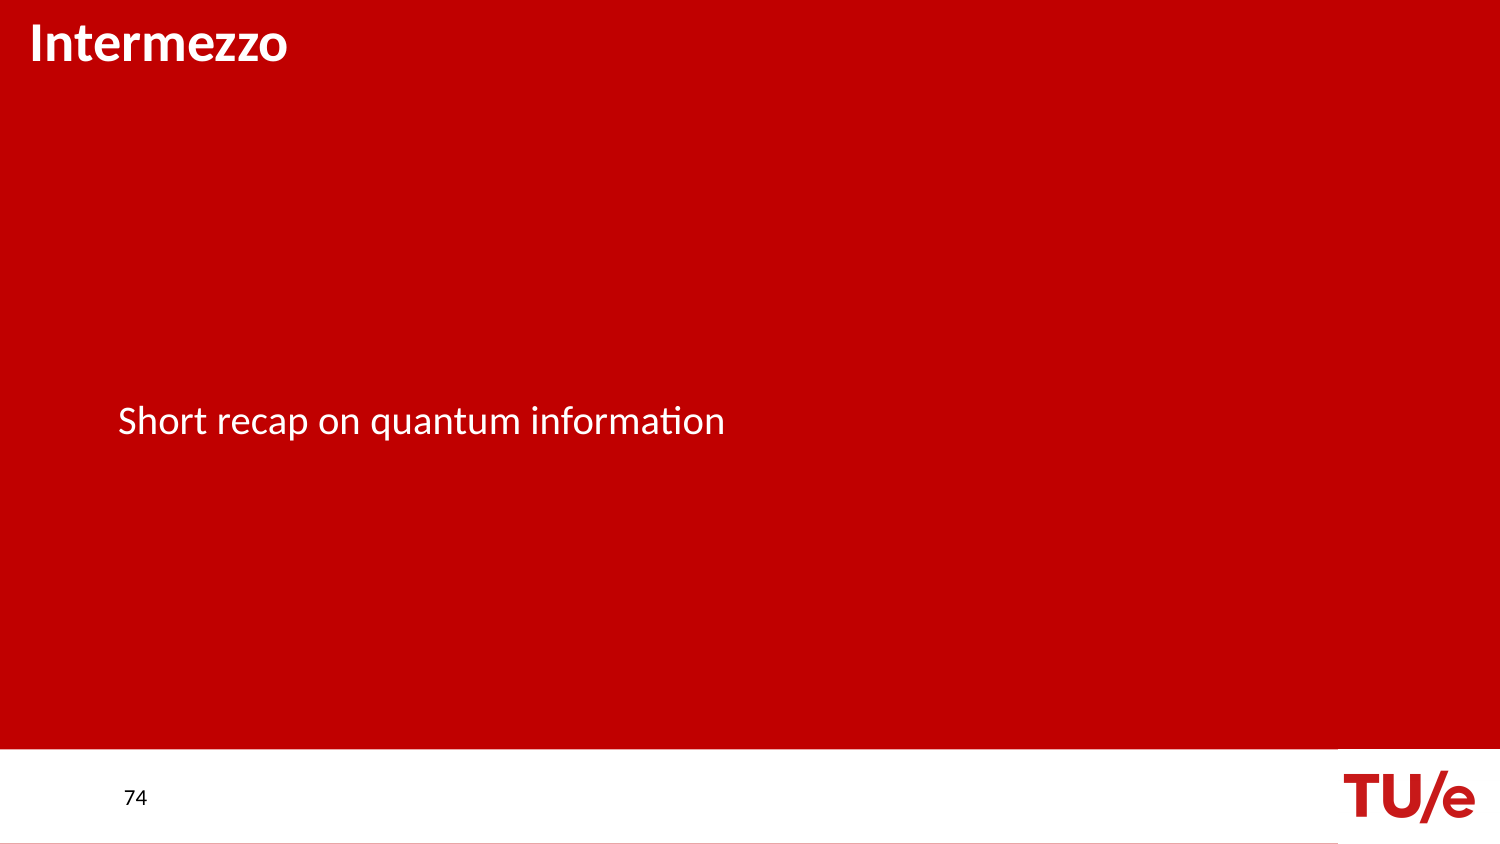

# Intermezzo
Short recap on quantum information
74